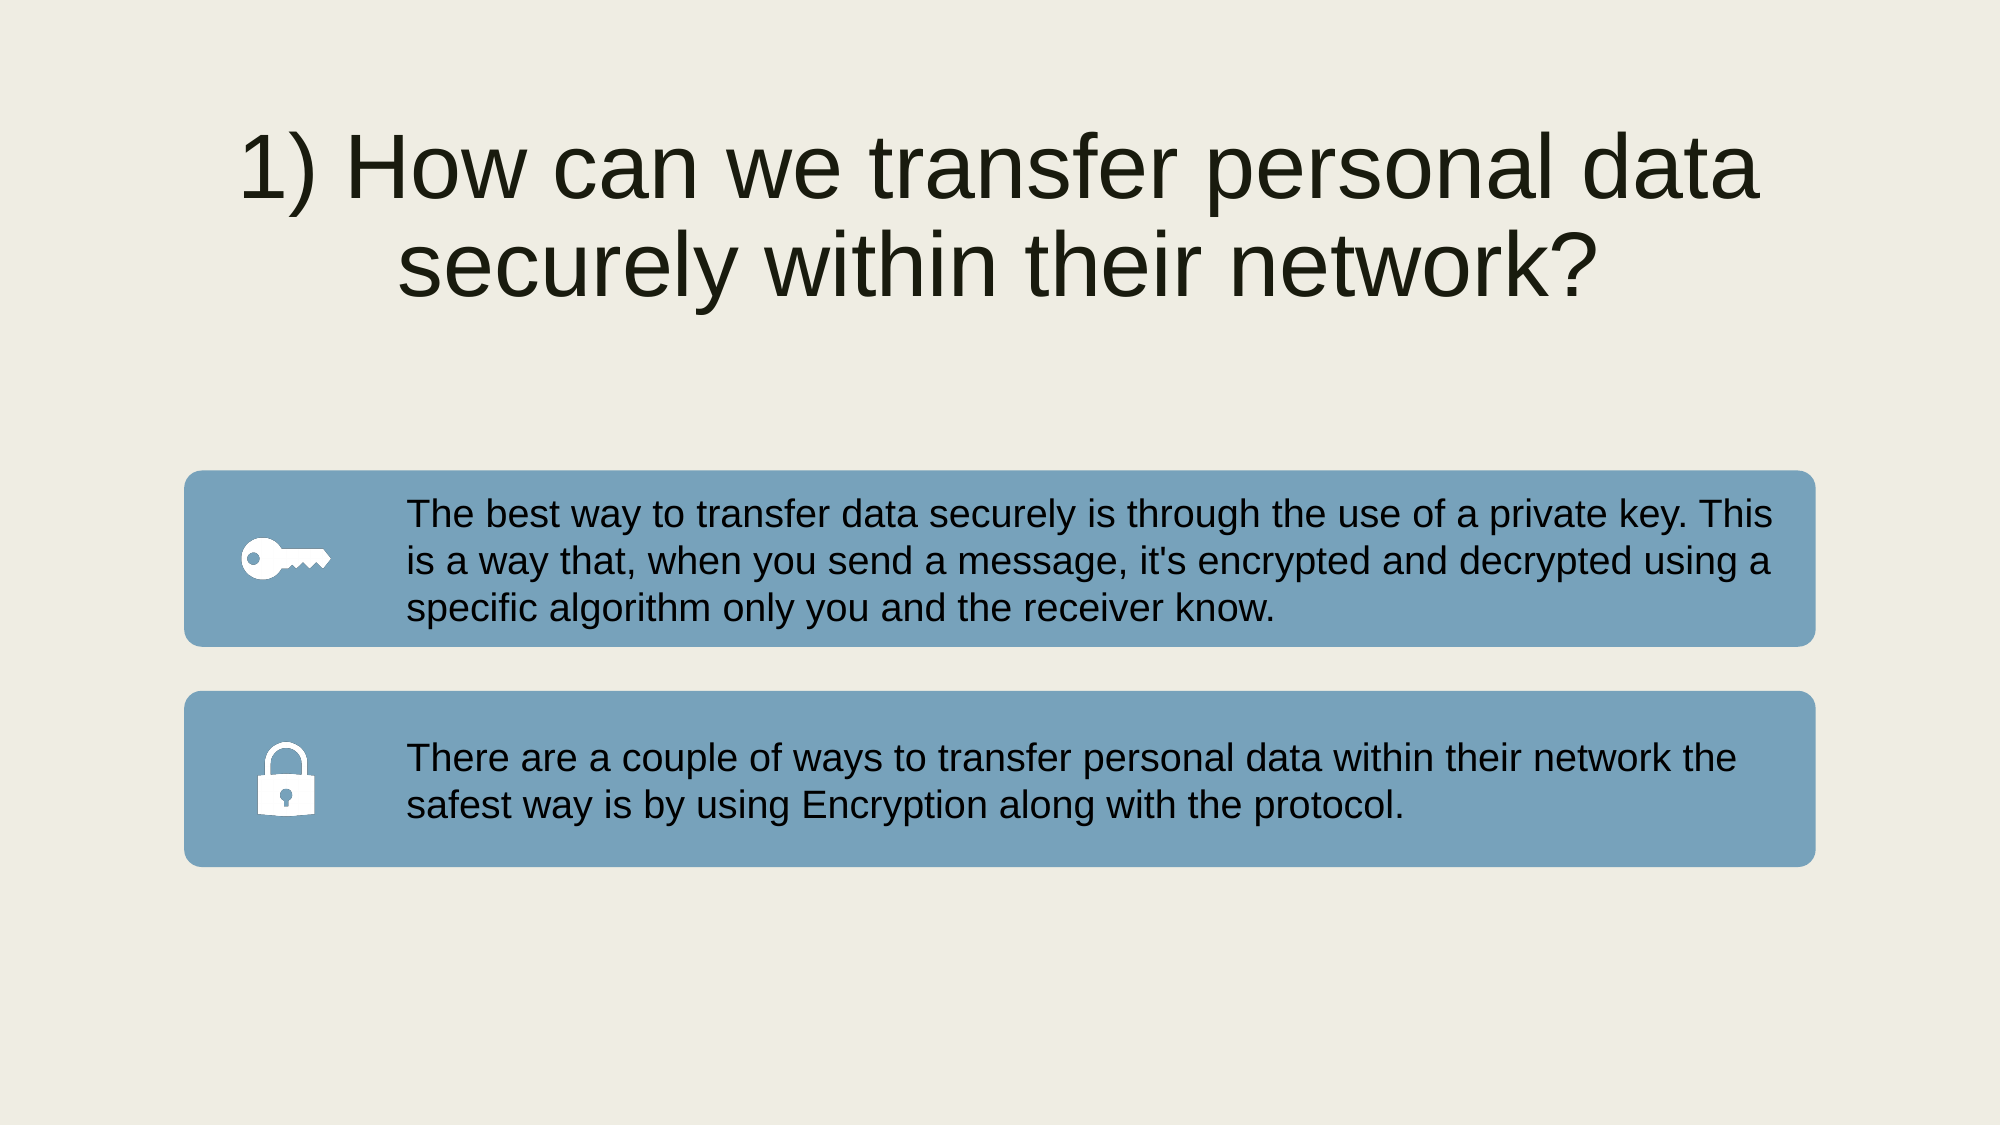

# 1) How can we transfer personal data securely within their network?
The best way to transfer data securely is through the use of a private key. This is a way that, when you send a message, it's encrypted and decrypted using a specific algorithm only you and the receiver know.
There are a couple of ways to transfer personal data within their network the safest way is by using Encryption along with the protocol.